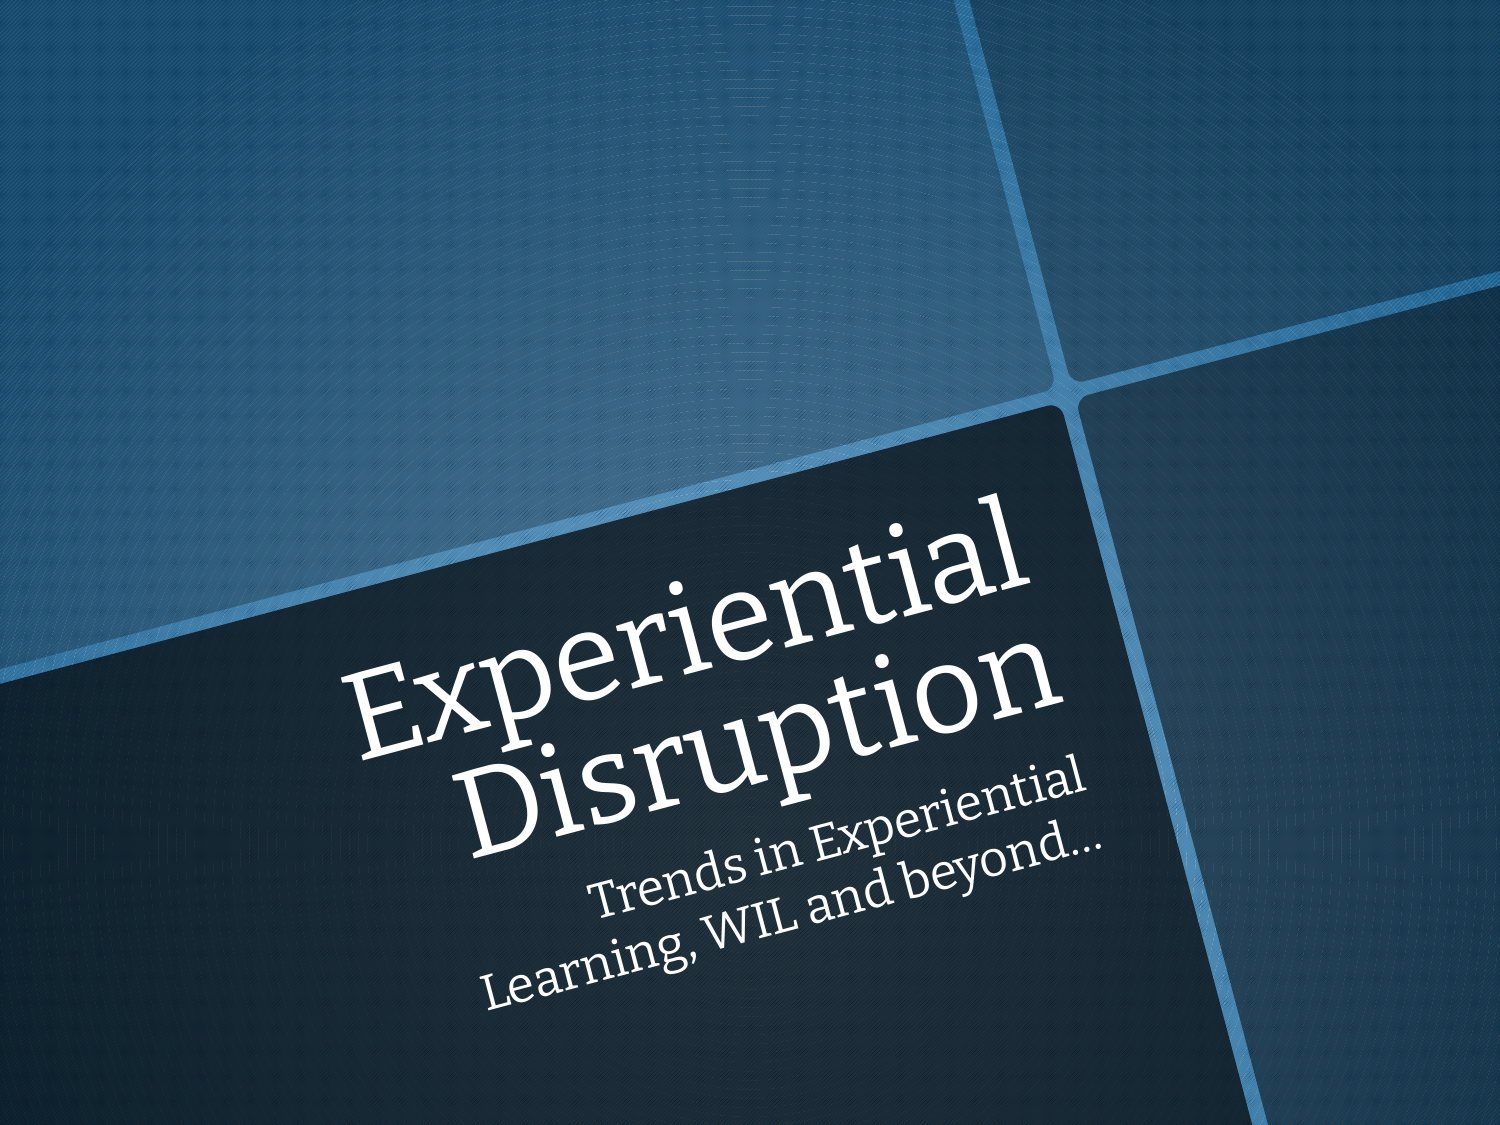

# Experiential Disruption
Trends in Experiential Learning, WIL and beyond…